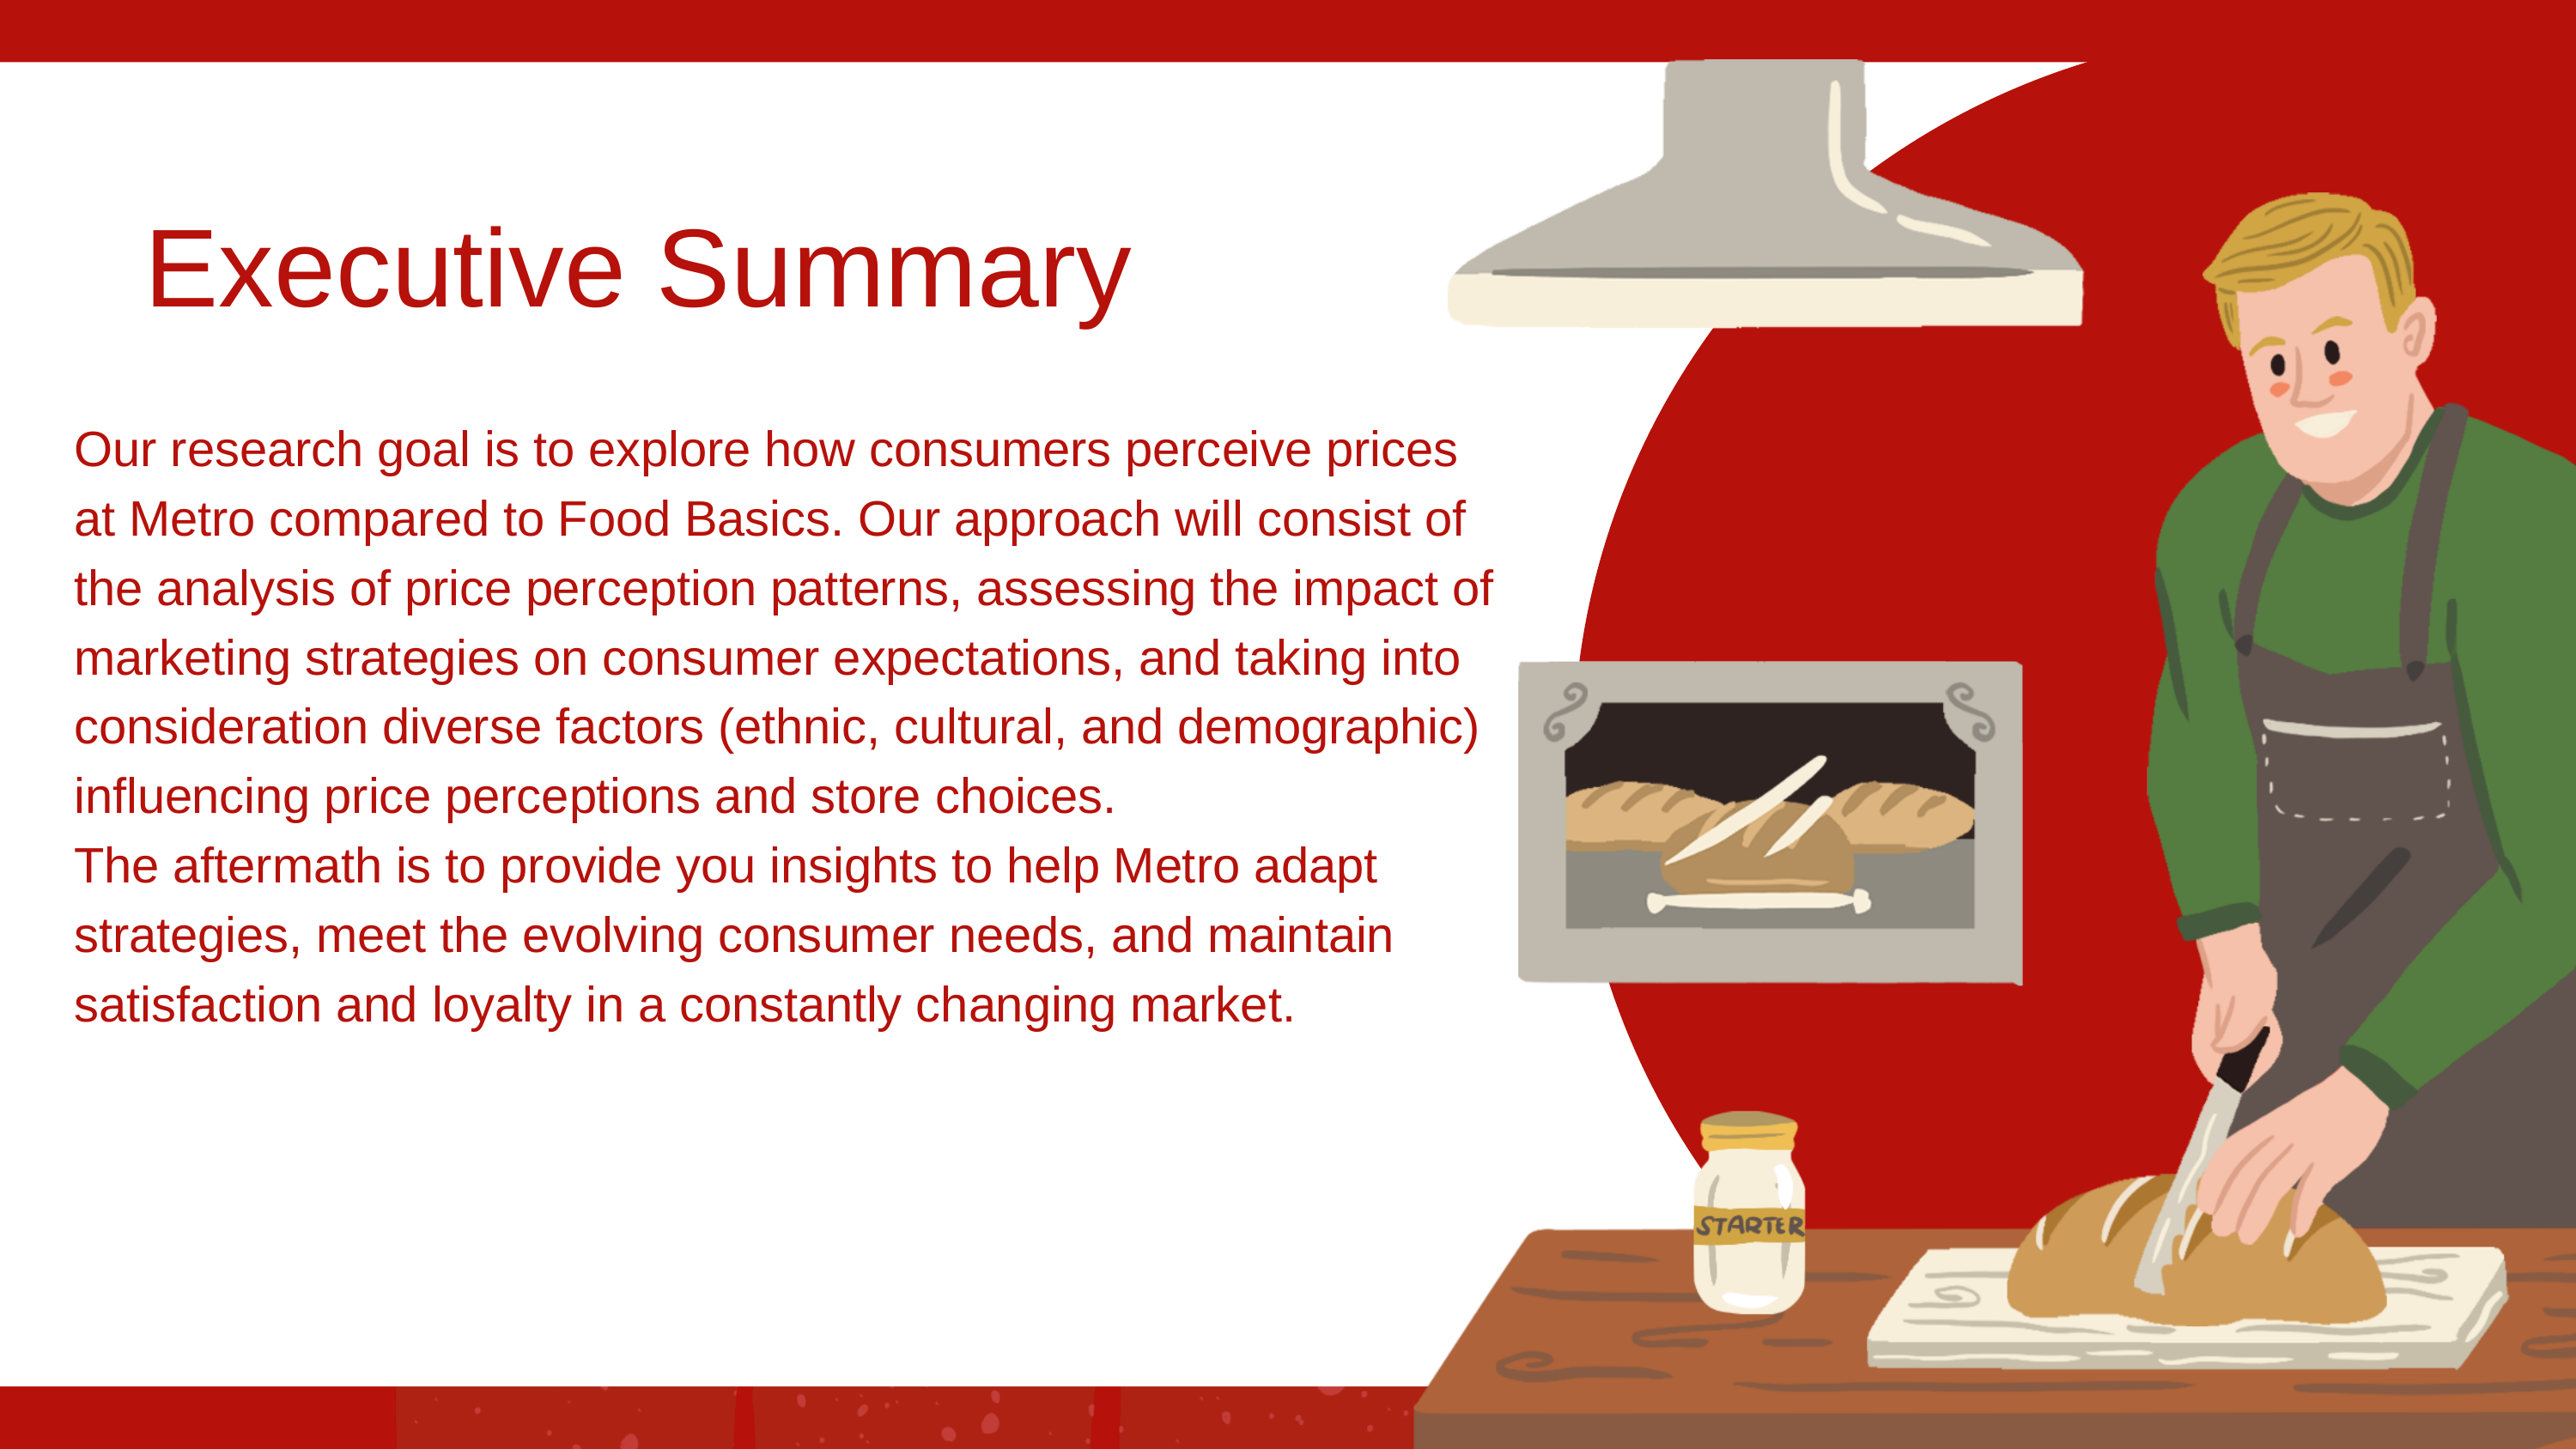

Executive Summary
Our research goal is to explore how consumers perceive prices at Metro compared to Food Basics. Our approach will consist of the analysis of price perception patterns, assessing the impact of marketing strategies on consumer expectations, and taking into consideration diverse factors (ethnic, cultural, and demographic) influencing price perceptions and store choices.
The aftermath is to provide you insights to help Metro adapt strategies, meet the evolving consumer needs, and maintain satisfaction and loyalty in a constantly changing market.